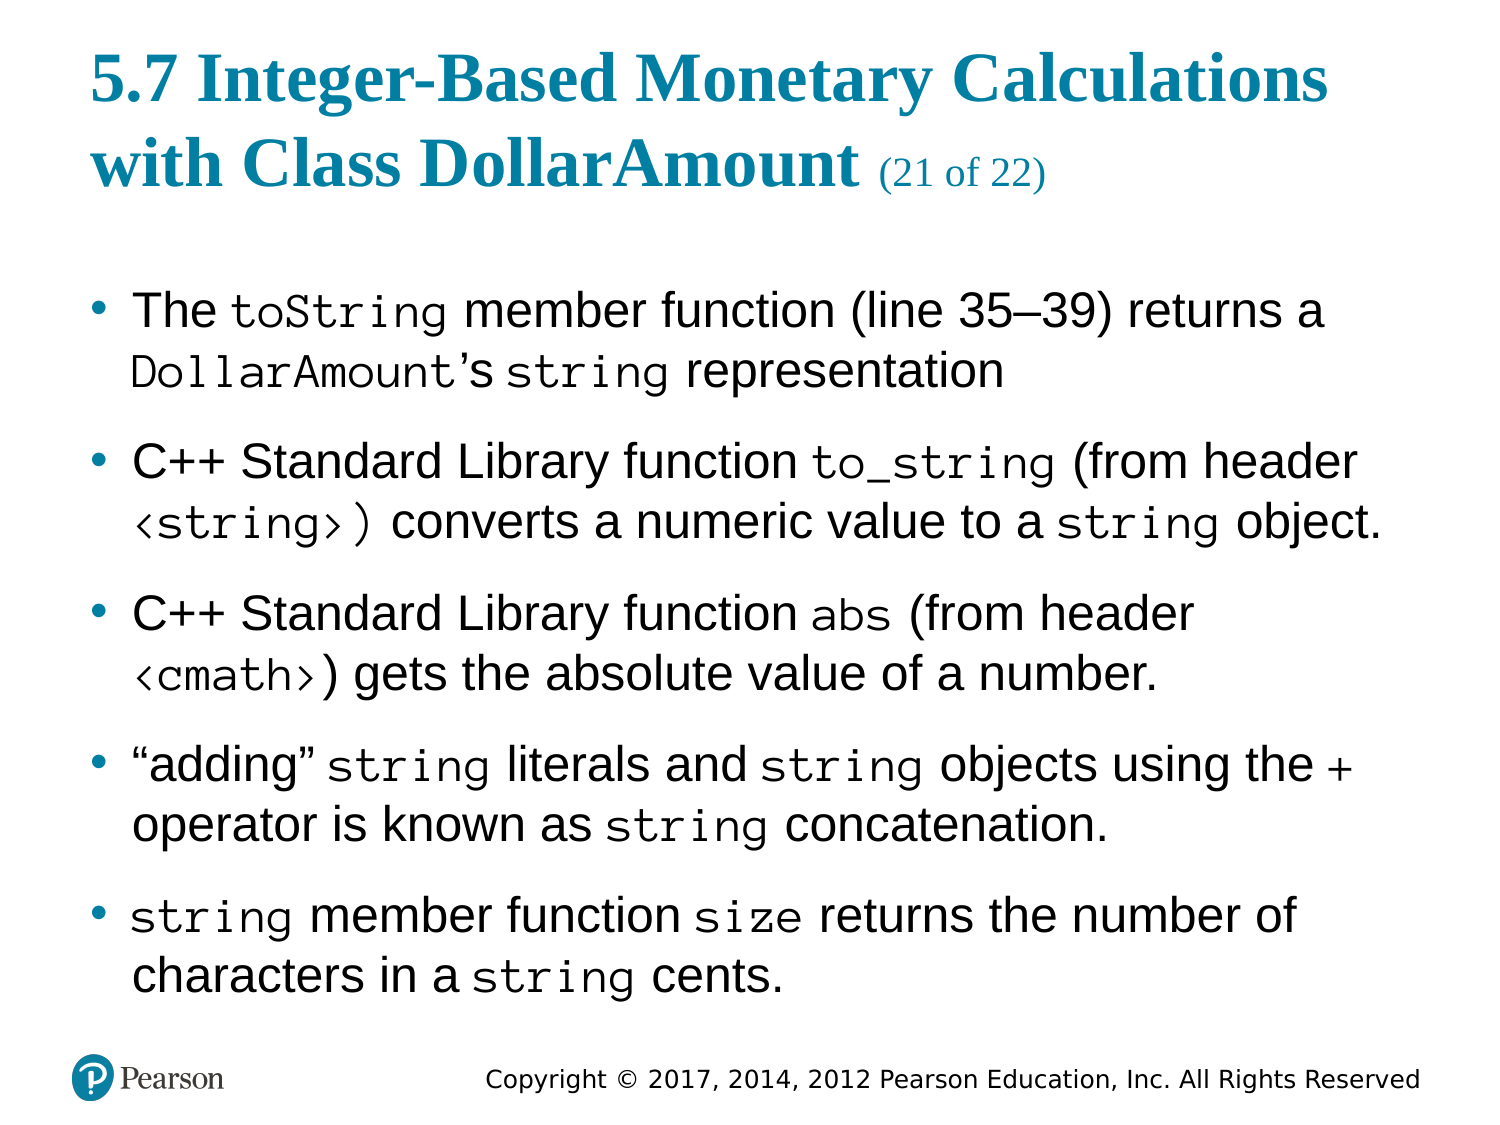

# 5.7 Integer-Based Monetary Calculations with Class DollarAmount (21 of 22)
The toString member function (line 35–39) returns a DollarAmount’s string representation
C++ Standard Library function to_string (from header <string>) converts a numeric value to a string object.
C++ Standard Library function abs (from header <cmath>) gets the absolute value of a number.
“adding” string literals and string objects using the + operator is known as string concatenation.
string member function size returns the number of characters in a string cents.